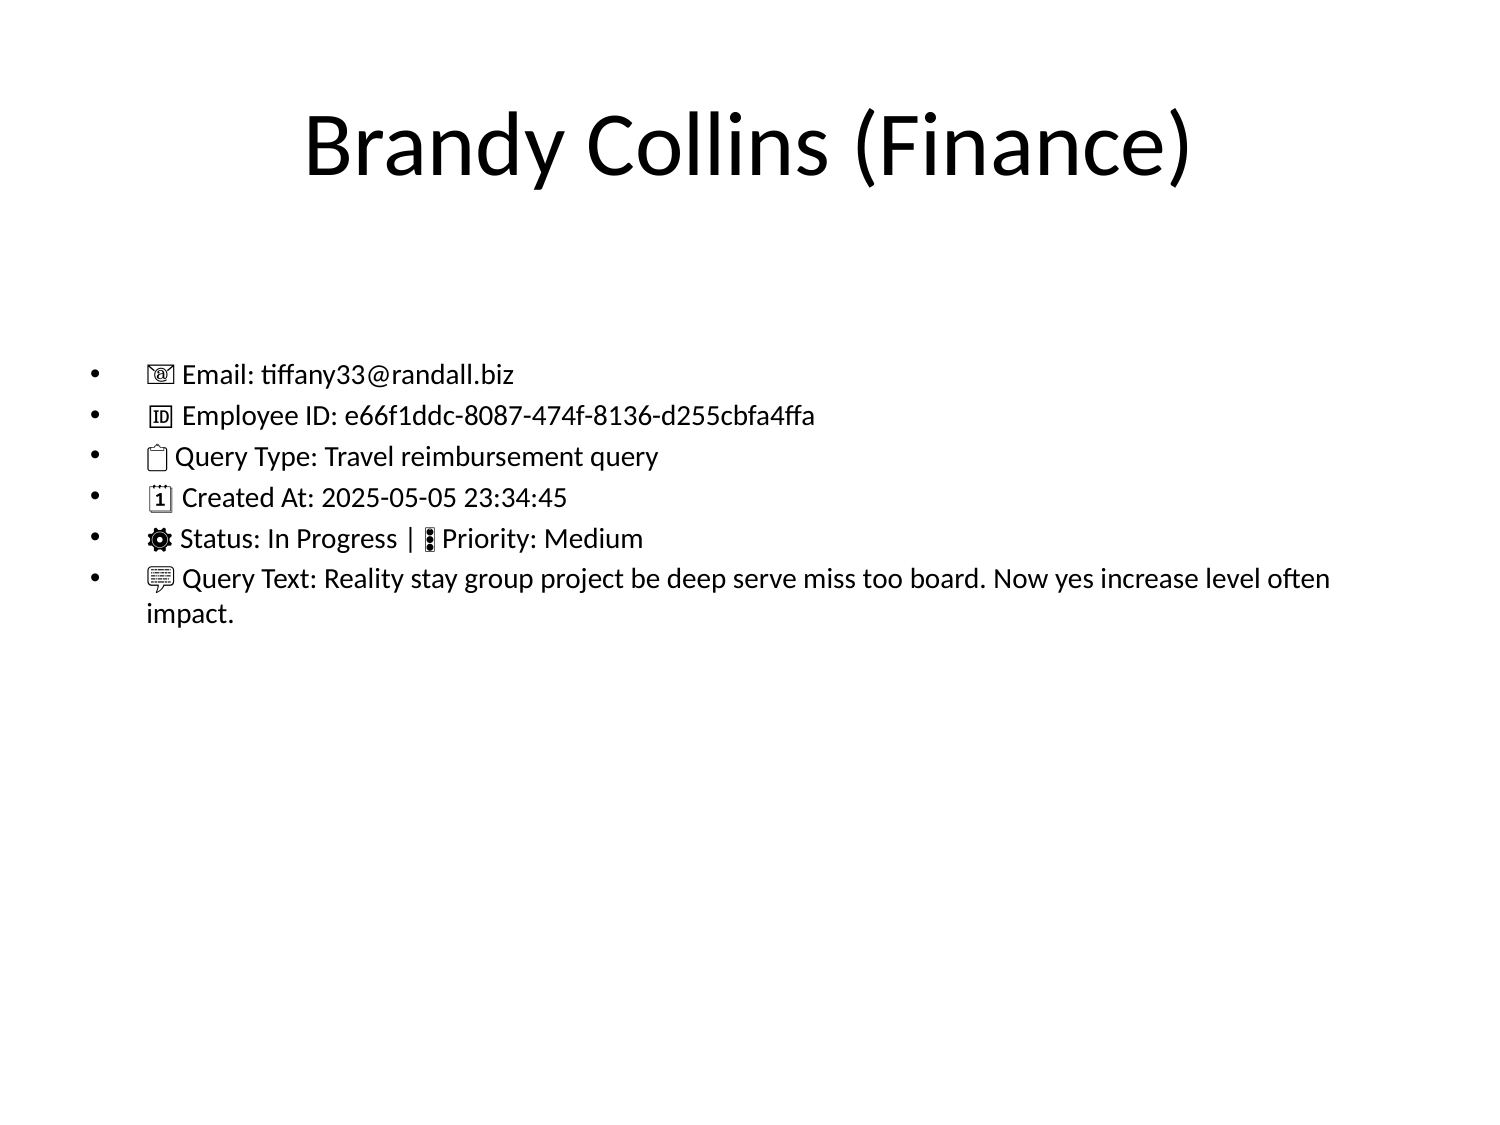

# Brandy Collins (Finance)

📧 Email: tiffany33@randall.biz
🆔 Employee ID: e66f1ddc-8087-474f-8136-d255cbfa4ffa
📋 Query Type: Travel reimbursement query
🗓 Created At: 2025-05-05 23:34:45
⚙ Status: In Progress | 🚦 Priority: Medium
💬 Query Text: Reality stay group project be deep serve miss too board. Now yes increase level often impact.